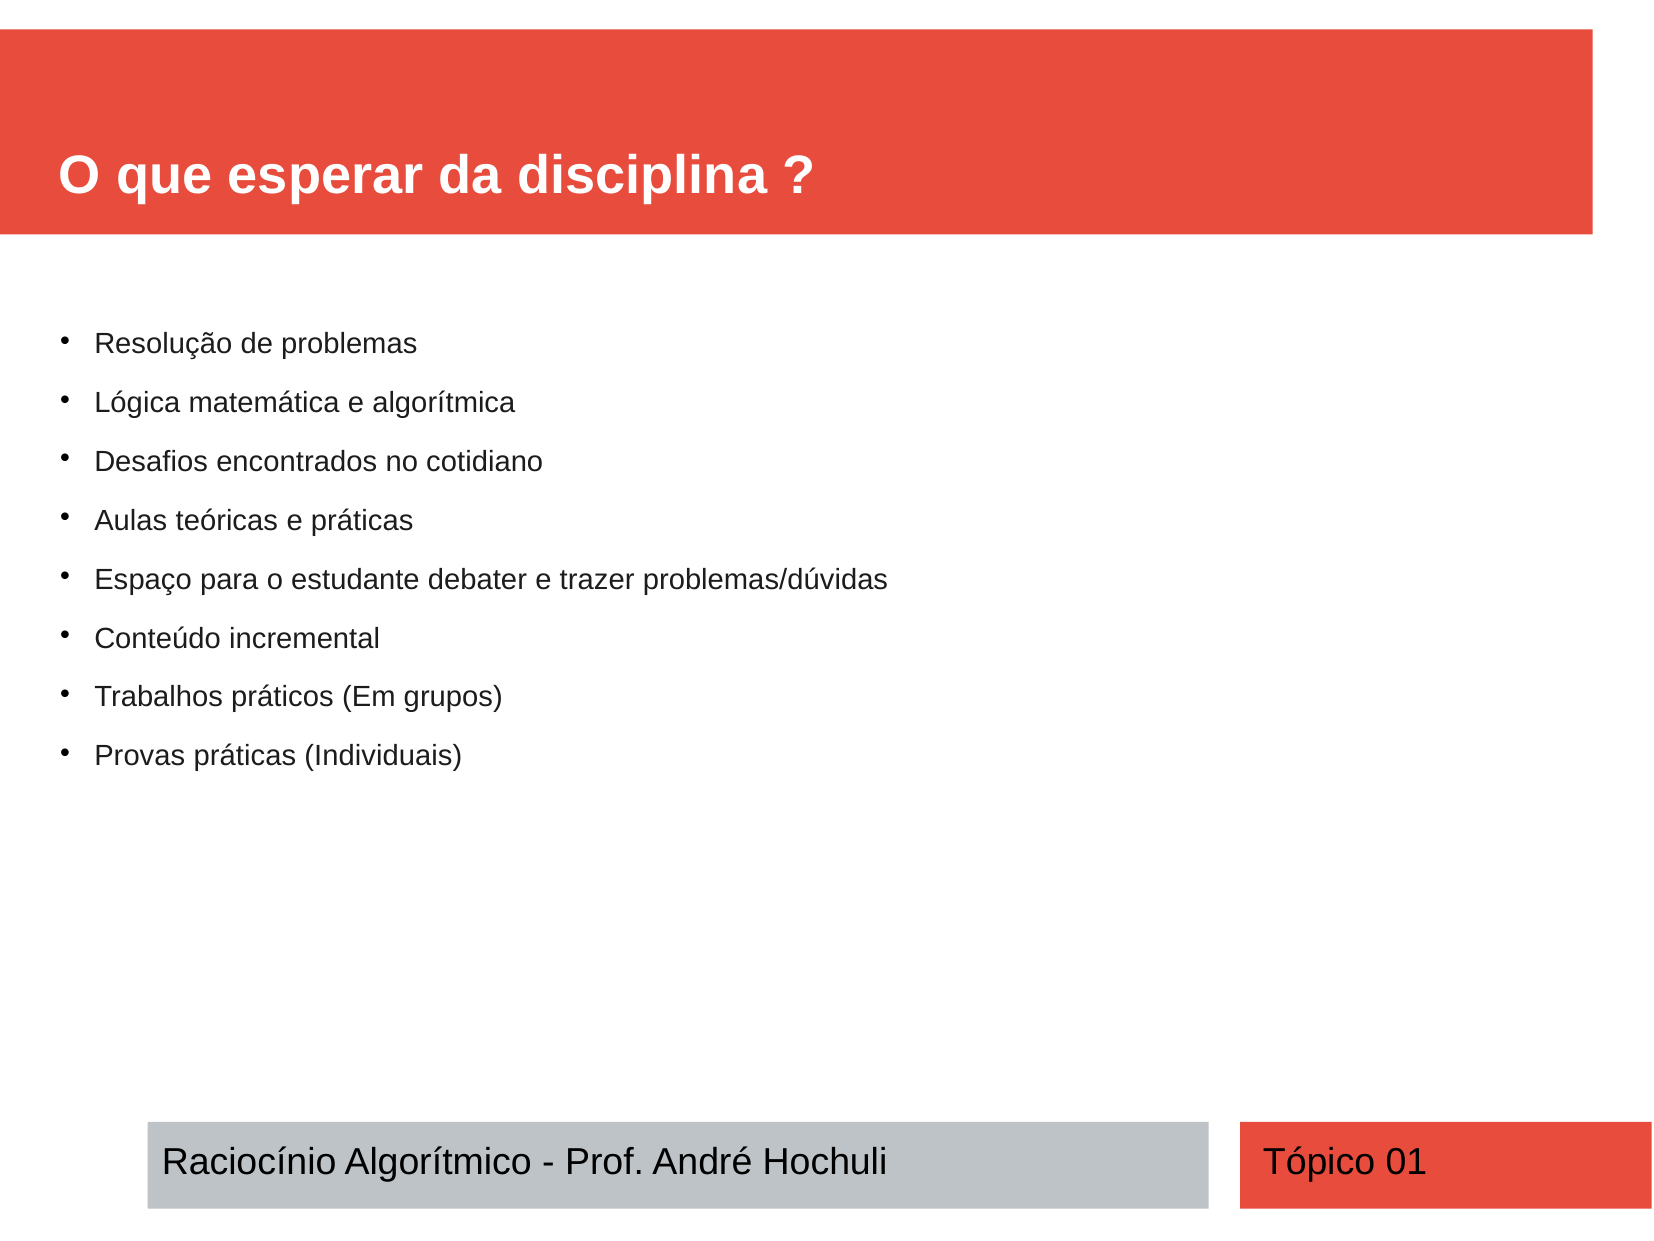

O que esperar da disciplina ?
Resolução de problemas
Lógica matemática e algorítmica
Desafios encontrados no cotidiano
Aulas teóricas e práticas
Espaço para o estudante debater e trazer problemas/dúvidas
Conteúdo incremental
Trabalhos práticos (Em grupos)
Provas práticas (Individuais)
Raciocínio Algorítmico - Prof. André Hochuli
Tópico 01